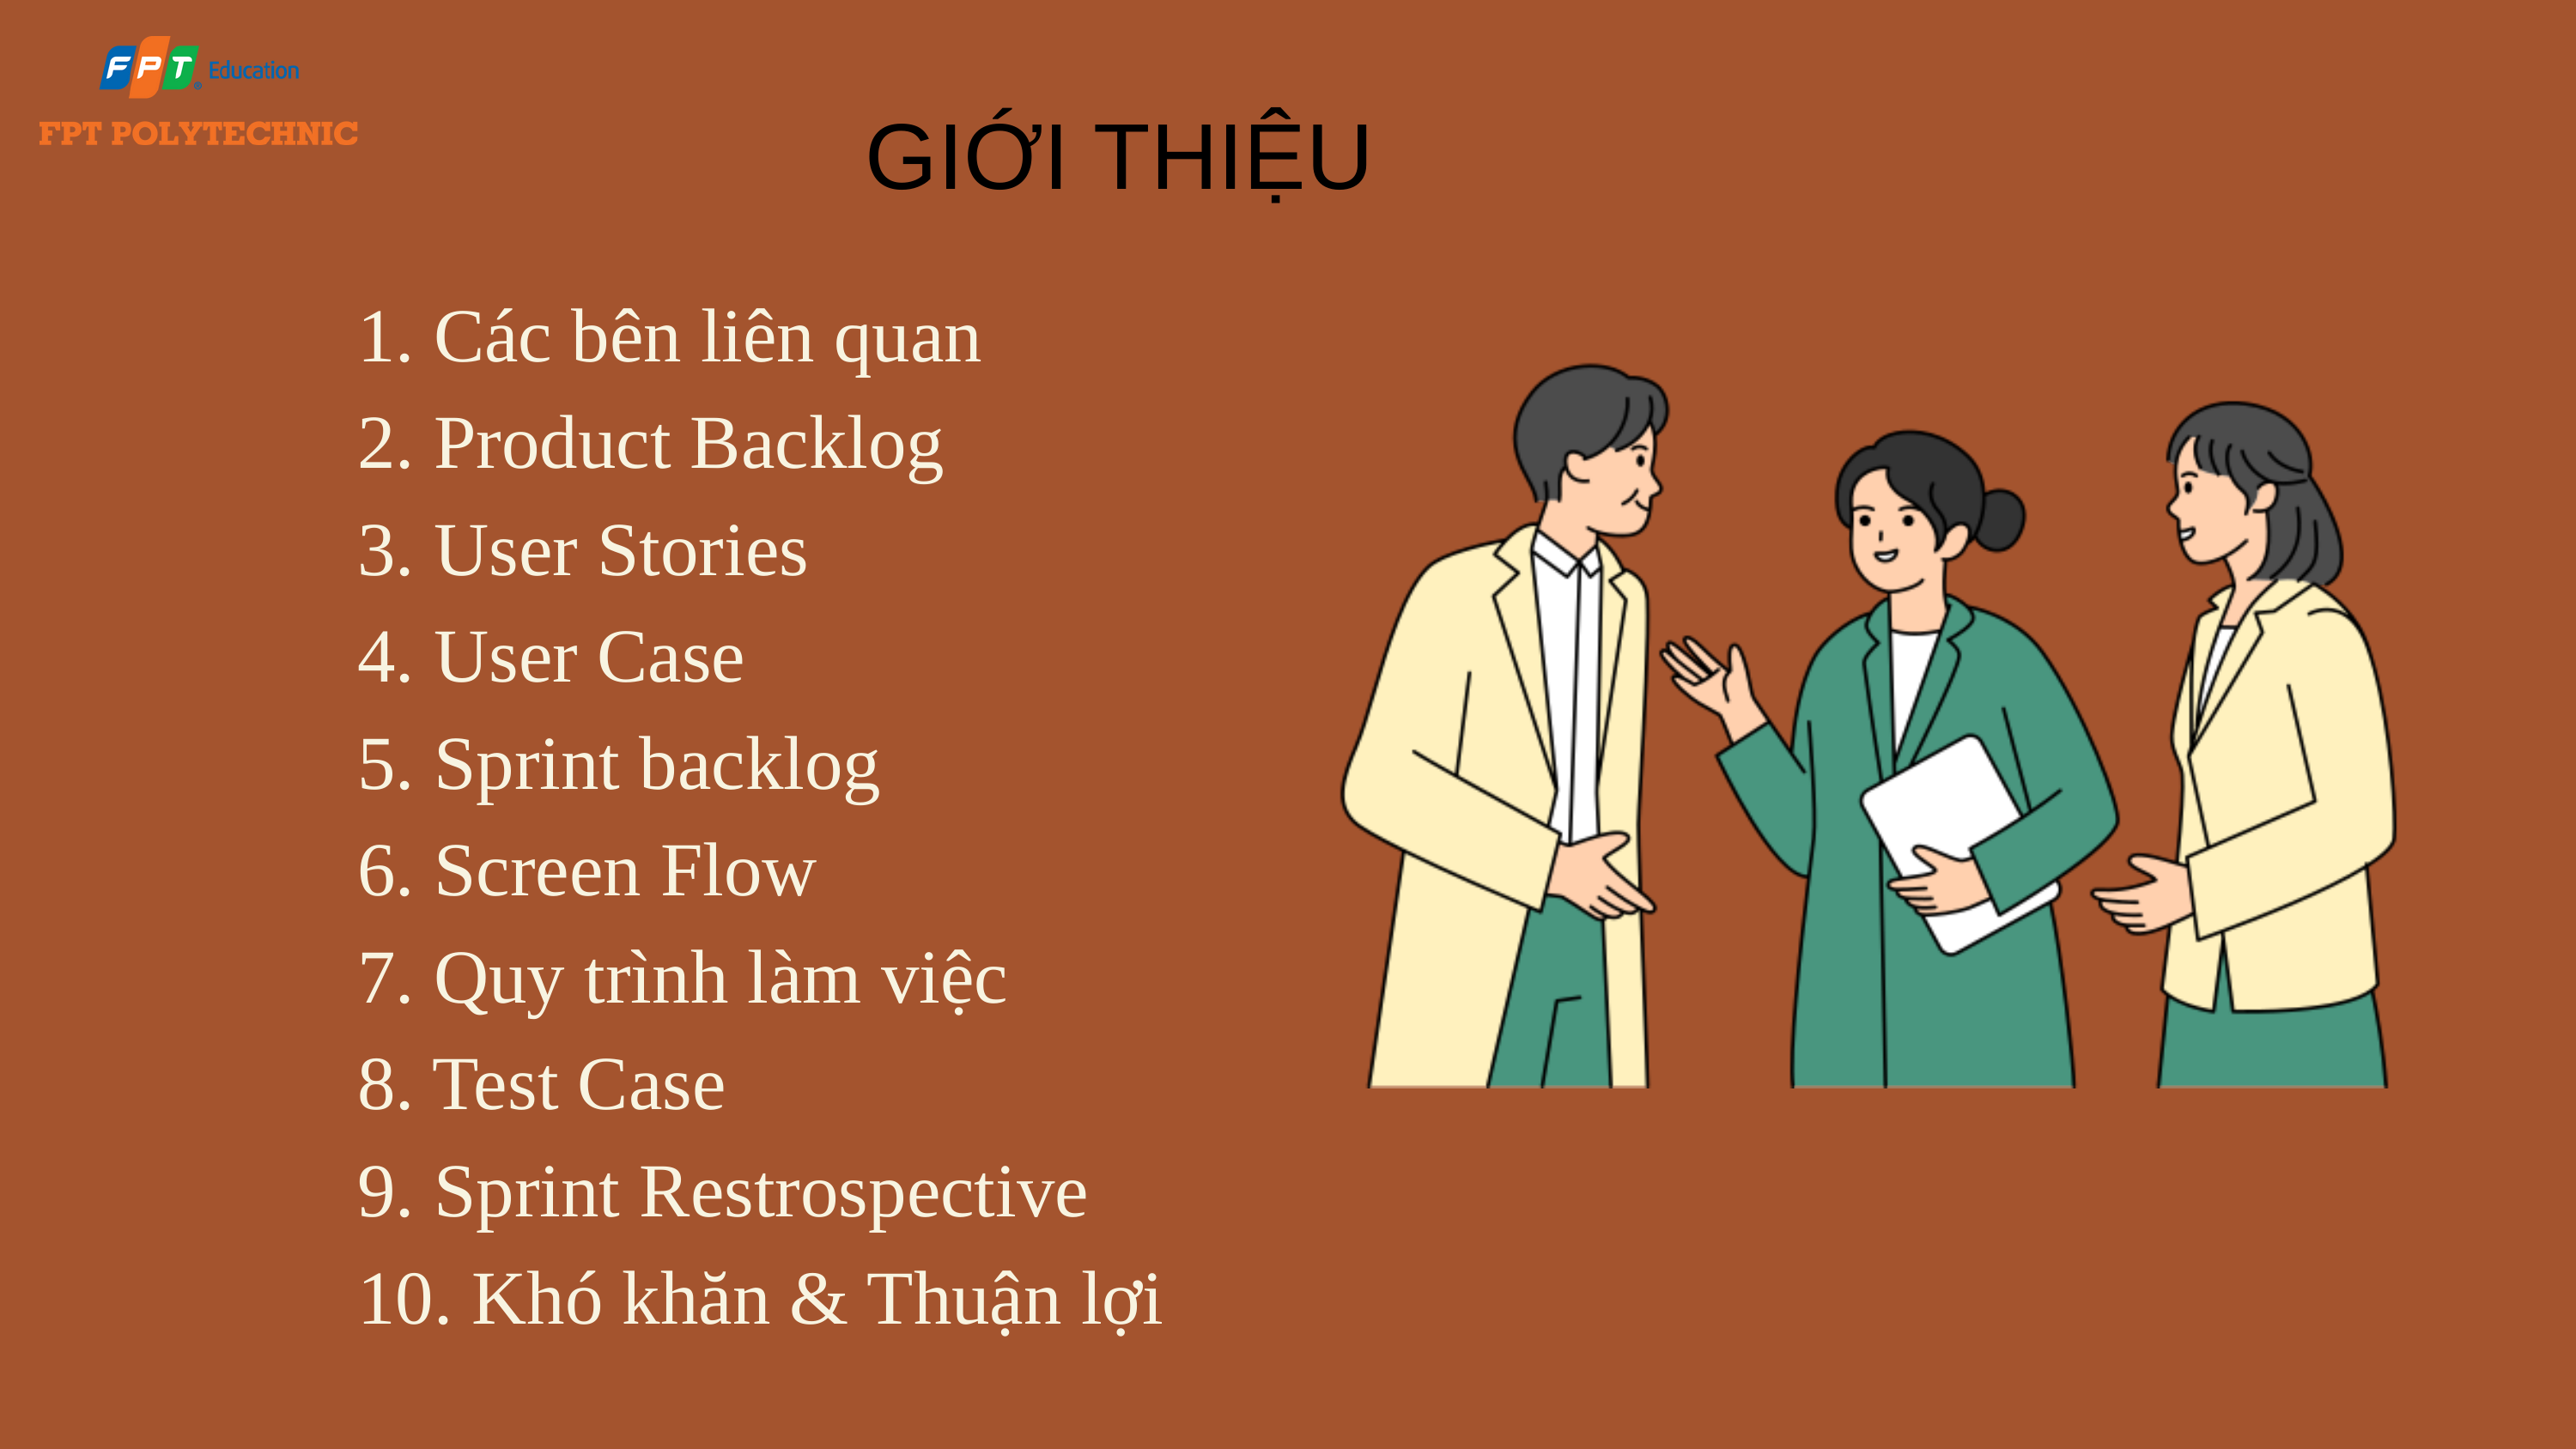

GIỚI THIỆU
1. Các bên liên quan
2. Product Backlog
3. User Stories
4. User Case
5. Sprint backlog
6. Screen Flow
7. Quy trình làm việc
8. Test Case
9. Sprint Restrospective
10. Khó khăn & Thuận lợi